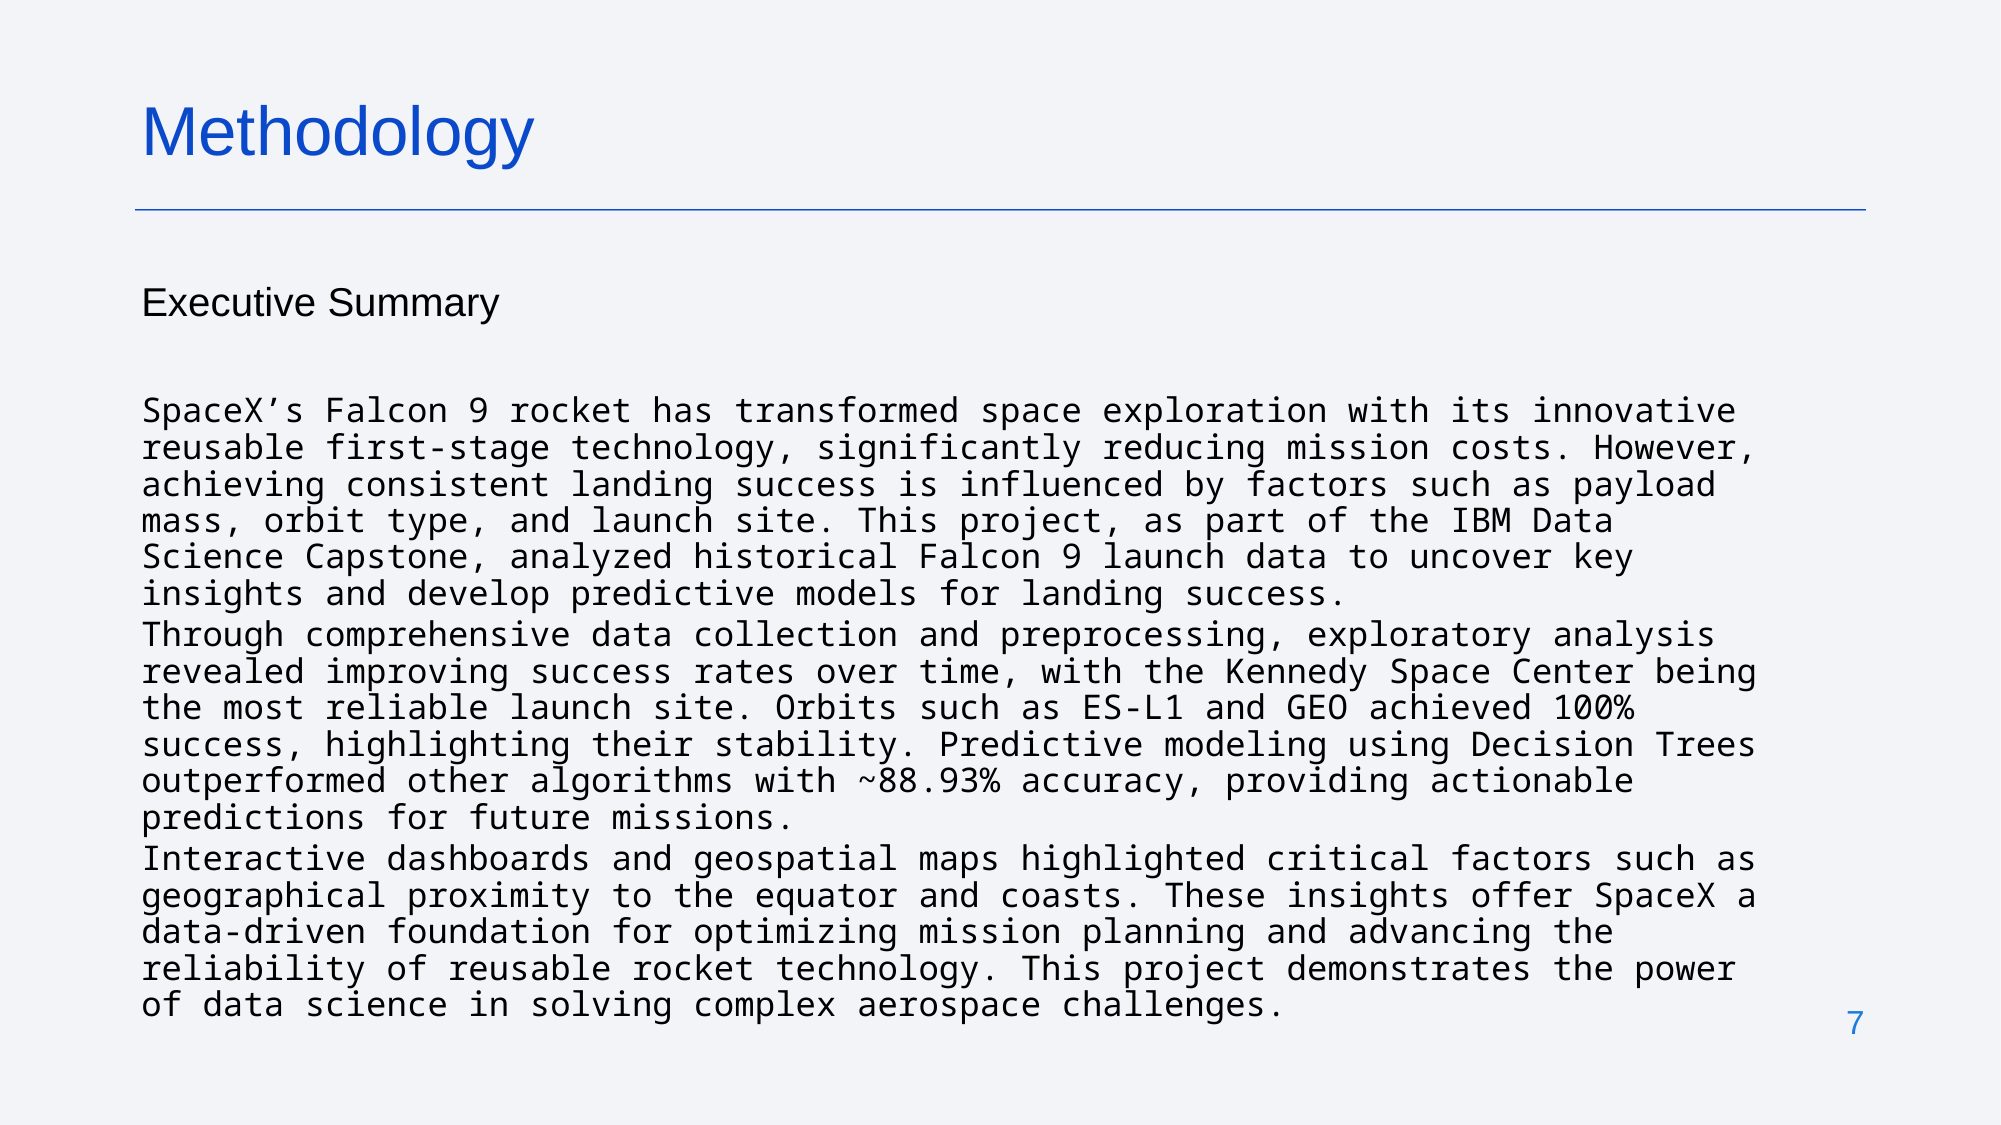

Methodology
Executive Summary

SpaceX’s Falcon 9 rocket has transformed space exploration with its innovative reusable first-stage technology, significantly reducing mission costs. However, achieving consistent landing success is influenced by factors such as payload mass, orbit type, and launch site. This project, as part of the IBM Data Science Capstone, analyzed historical Falcon 9 launch data to uncover key insights and develop predictive models for landing success.
Through comprehensive data collection and preprocessing, exploratory analysis revealed improving success rates over time, with the Kennedy Space Center being the most reliable launch site. Orbits such as ES-L1 and GEO achieved 100% success, highlighting their stability. Predictive modeling using Decision Trees outperformed other algorithms with ~88.93% accuracy, providing actionable predictions for future missions.
Interactive dashboards and geospatial maps highlighted critical factors such as geographical proximity to the equator and coasts. These insights offer SpaceX a data-driven foundation for optimizing mission planning and advancing the reliability of reusable rocket technology. This project demonstrates the power of data science in solving complex aerospace challenges.

7